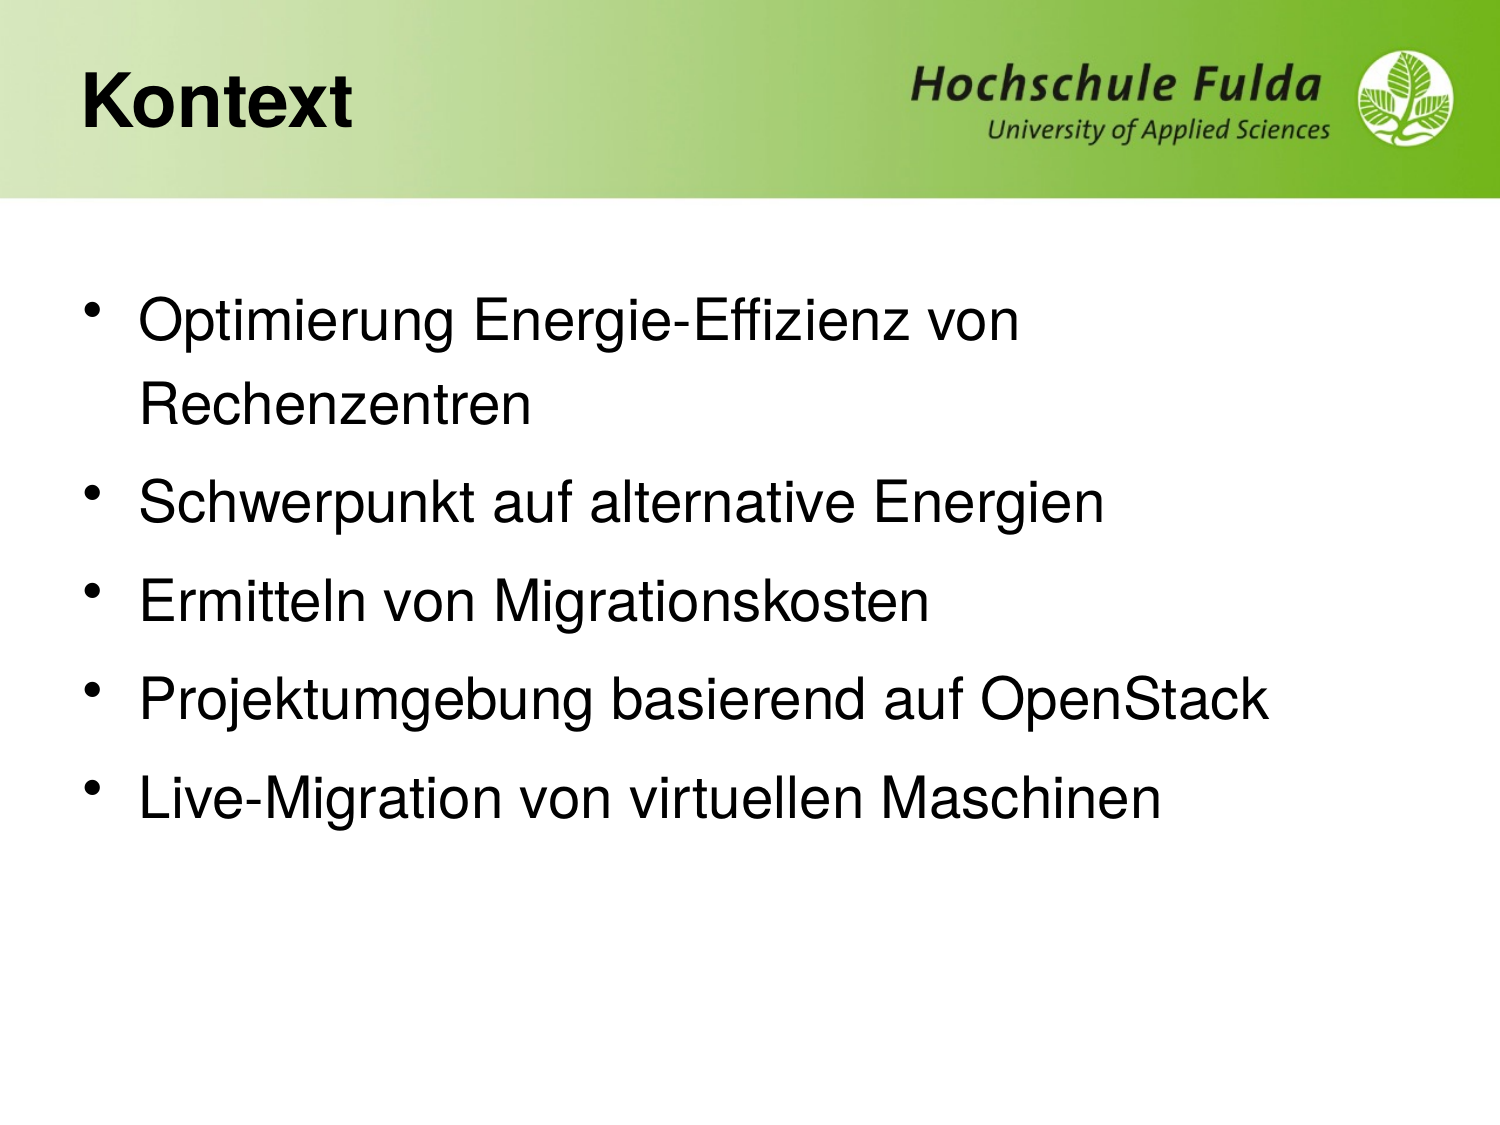

# Kontext
Optimierung Energie-Effizienz von Rechenzentren
Schwerpunkt auf alternative Energien
Ermitteln von Migrationskosten
Projektumgebung basierend auf OpenStack
Live-Migration von virtuellen Maschinen